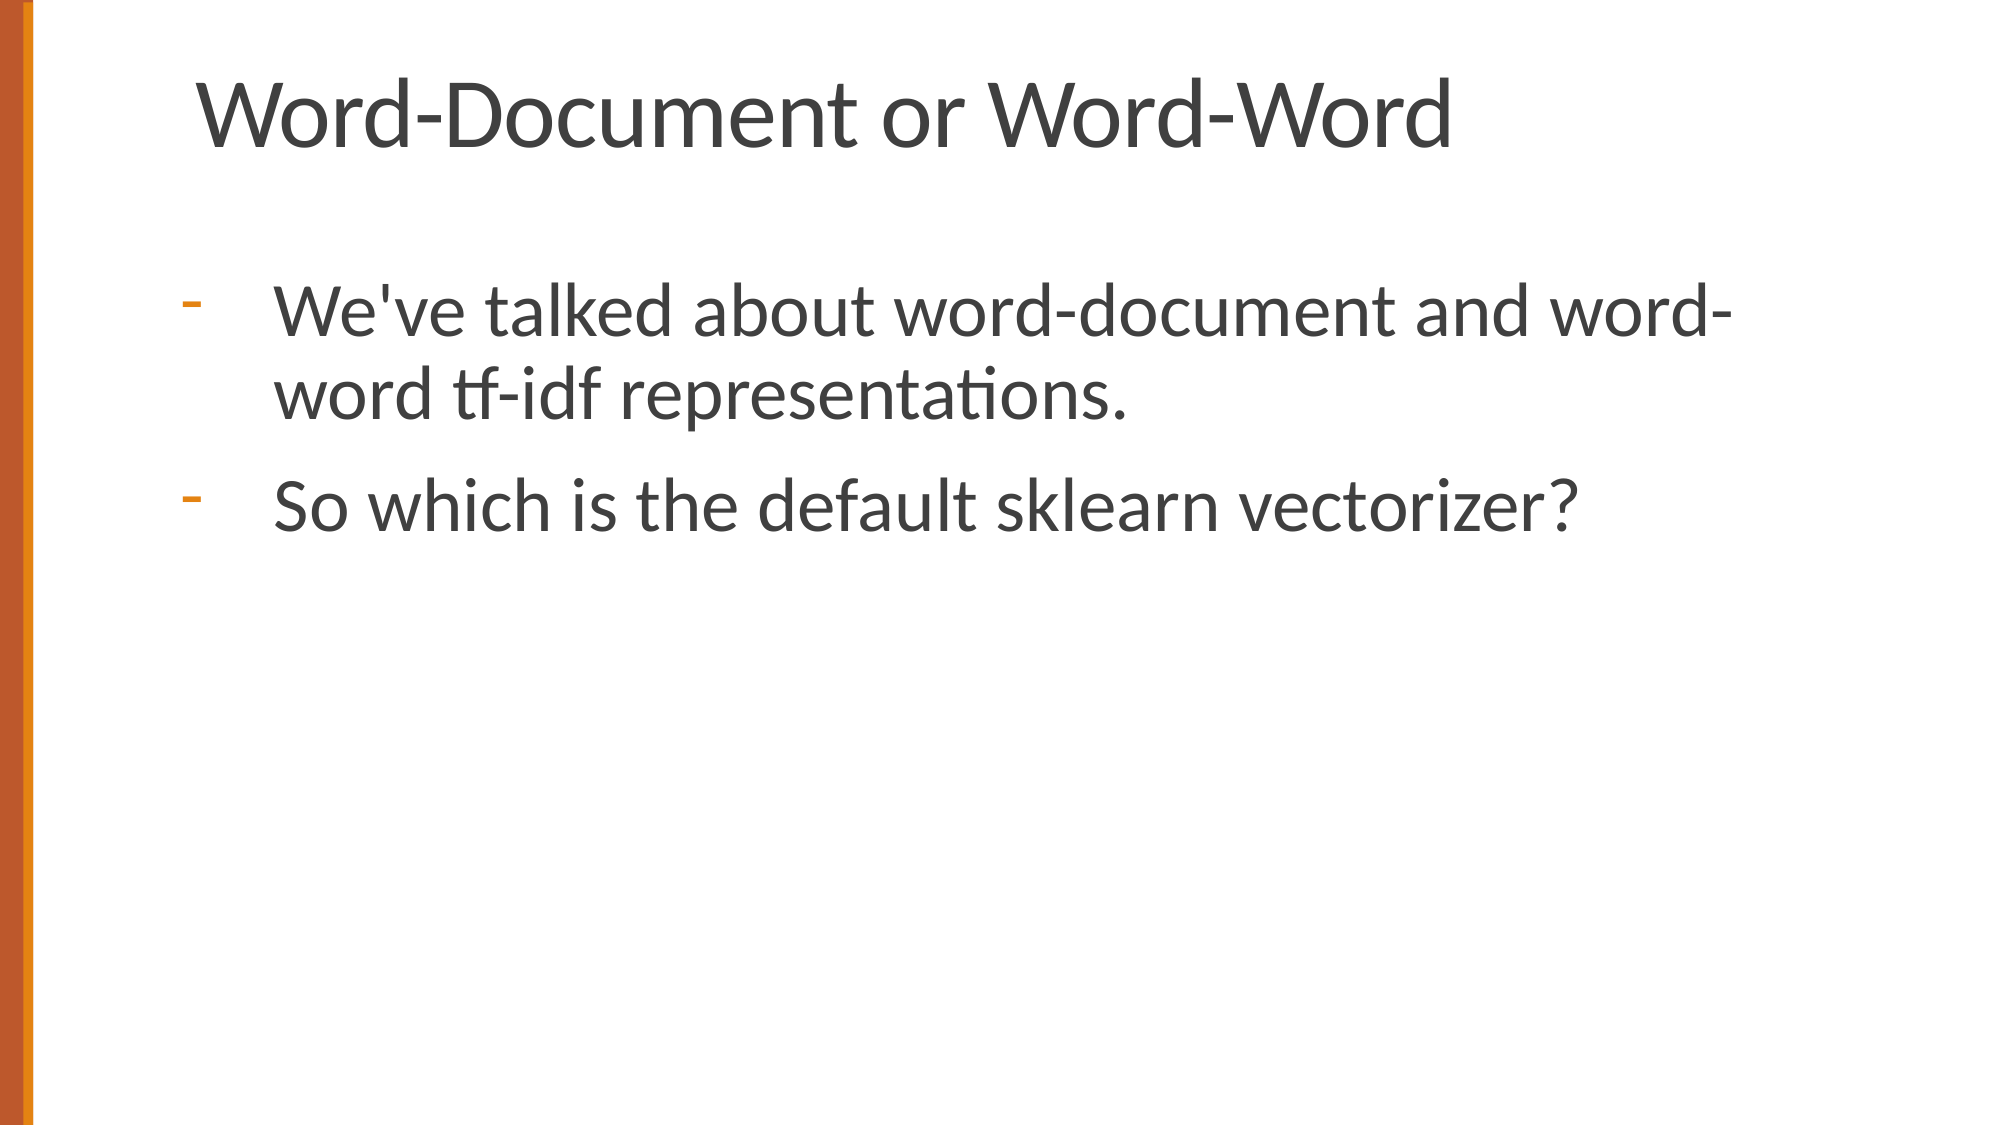

# Word-Document or Word-Word
We've talked about word-document and word-word tf-idf representations.
So which is the default sklearn vectorizer?